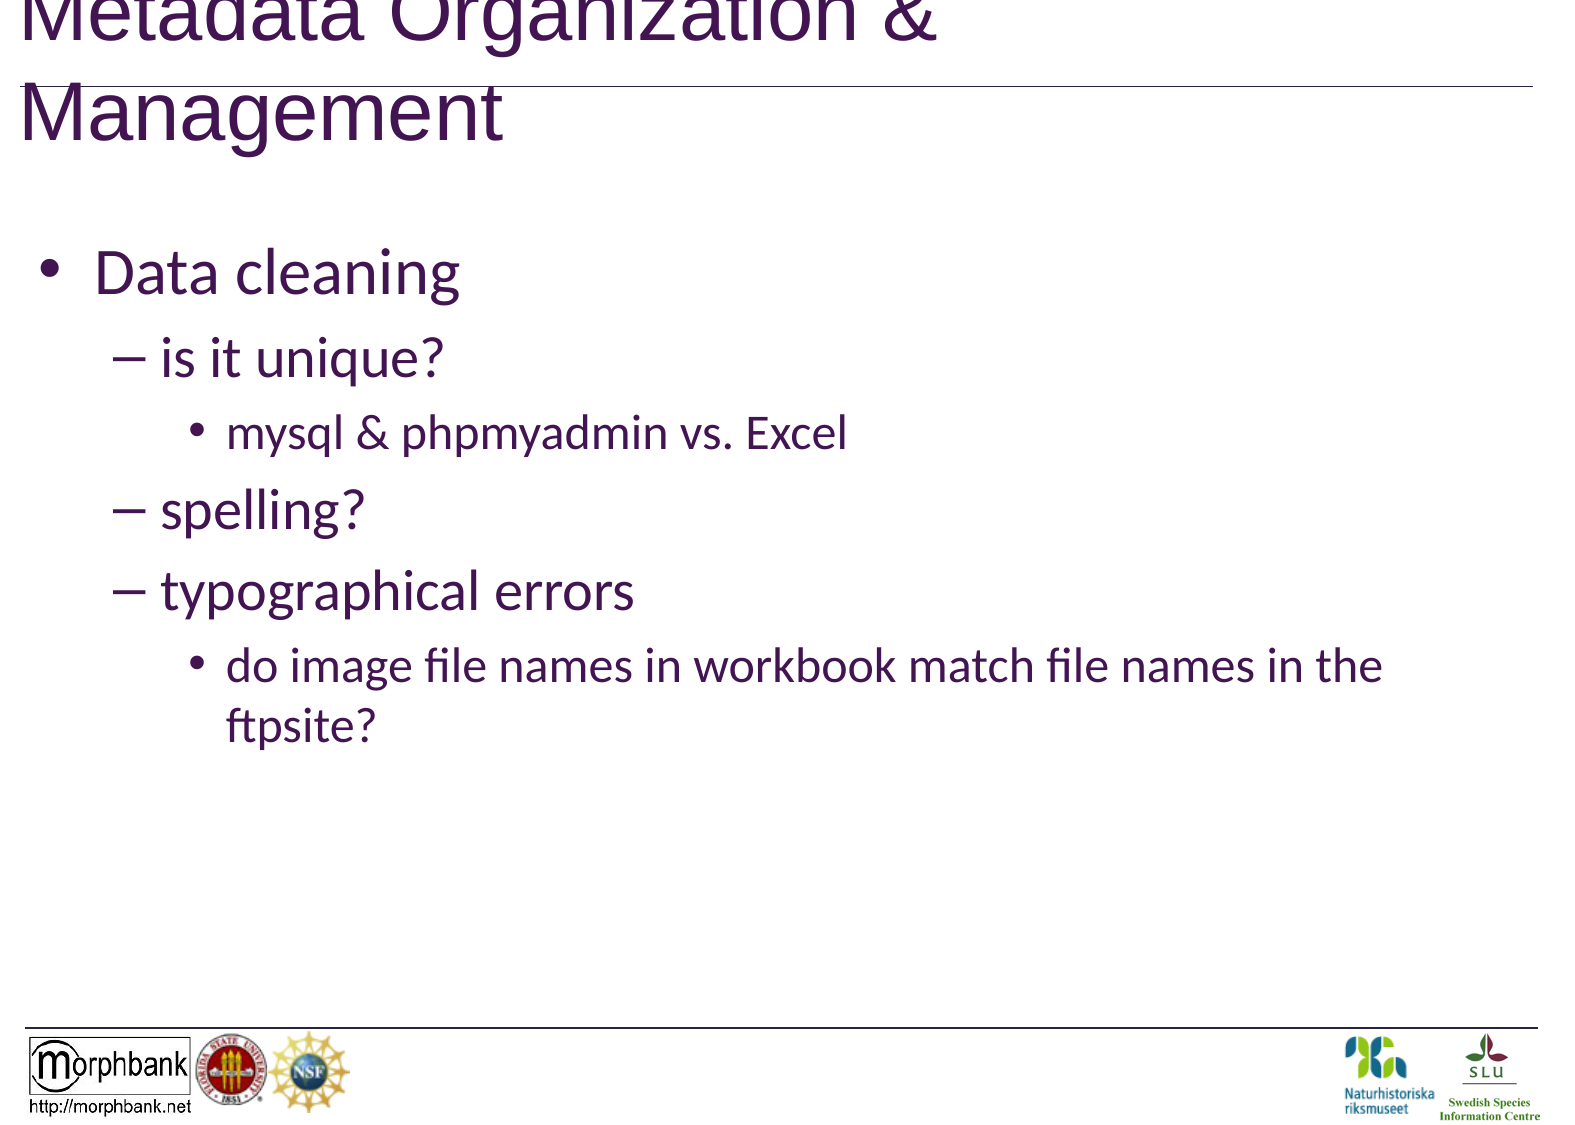

# Metadata Organization & Management
Data cleaning
is it unique?
mysql & phpmyadmin vs. Excel
spelling?
typographical errors
do image file names in workbook match file names in the ftpsite?